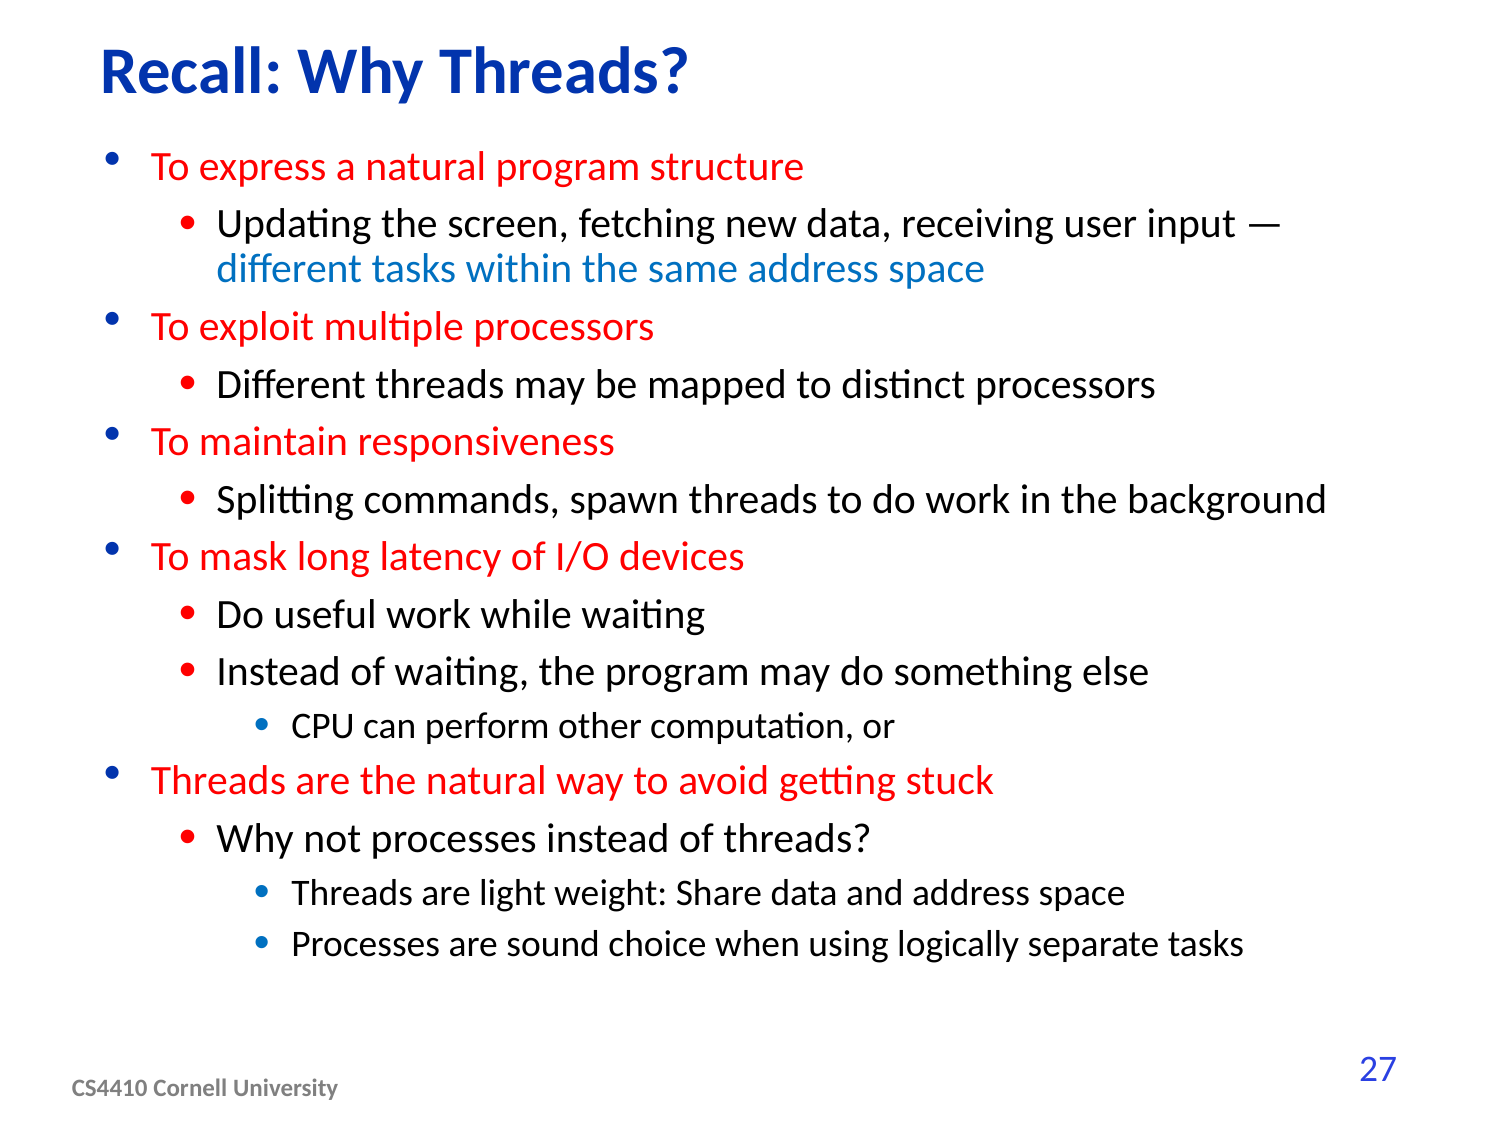

# Recall: Why Threads?
To express a natural program structure
Updating the screen, fetching new data, receiving user input — different tasks within the same address space
To exploit multiple processors
Different threads may be mapped to distinct processors
To maintain responsiveness
Splitting commands, spawn threads to do work in the background
To mask long latency of I/O devices
Do useful work while waiting
Instead of waiting, the program may do something else
CPU can perform other computation, or
Threads are the natural way to avoid getting stuck
Why not processes instead of threads?
Threads are light weight: Share data and address space
Processes are sound choice when using logically separate tasks

CS4410 Cornell University